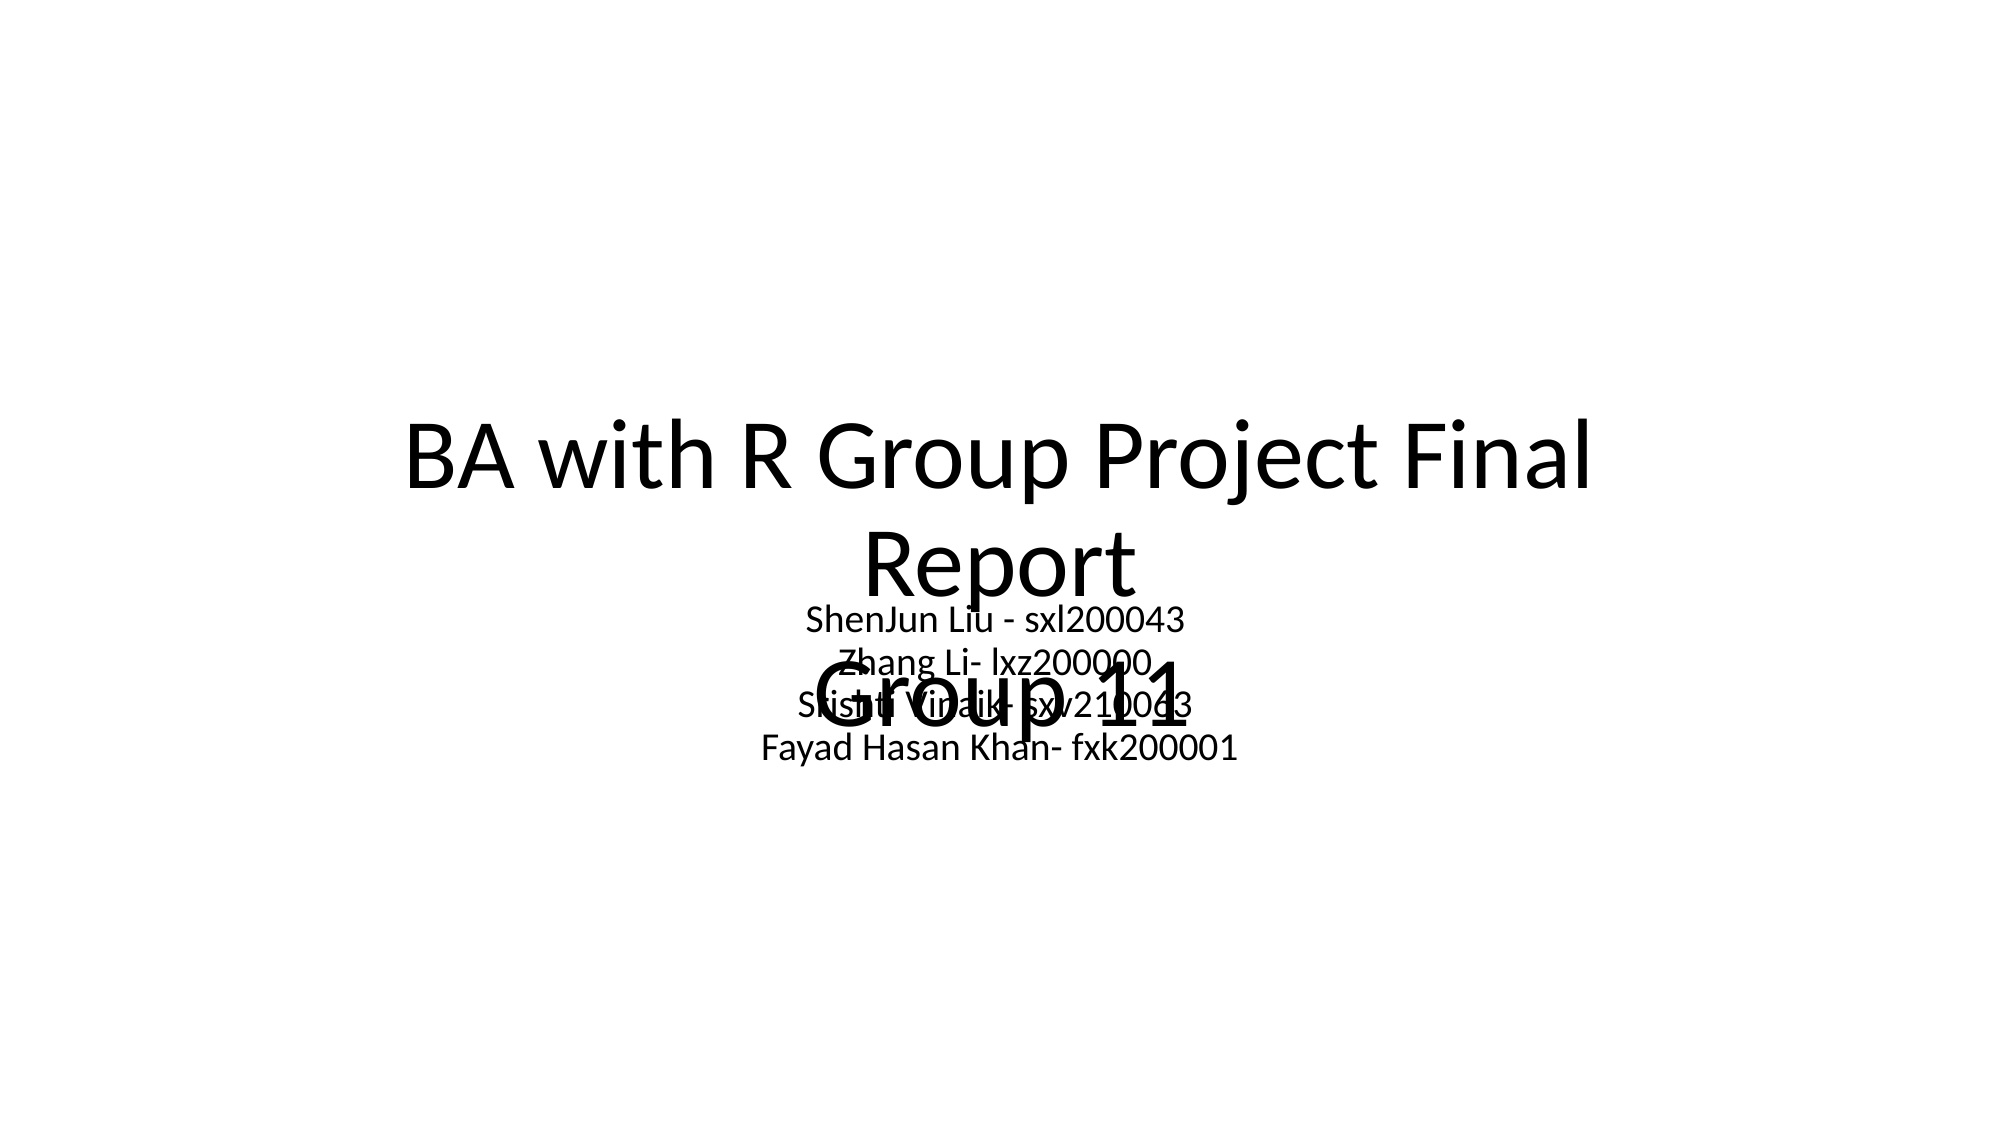

# BA with R Group Project Final Report
 Group 11

ShenJun Liu - sxl200043
Zhang Li- lxz200000
Srishti Vinaik- sxv210063
Fayad Hasan Khan- fxk200001